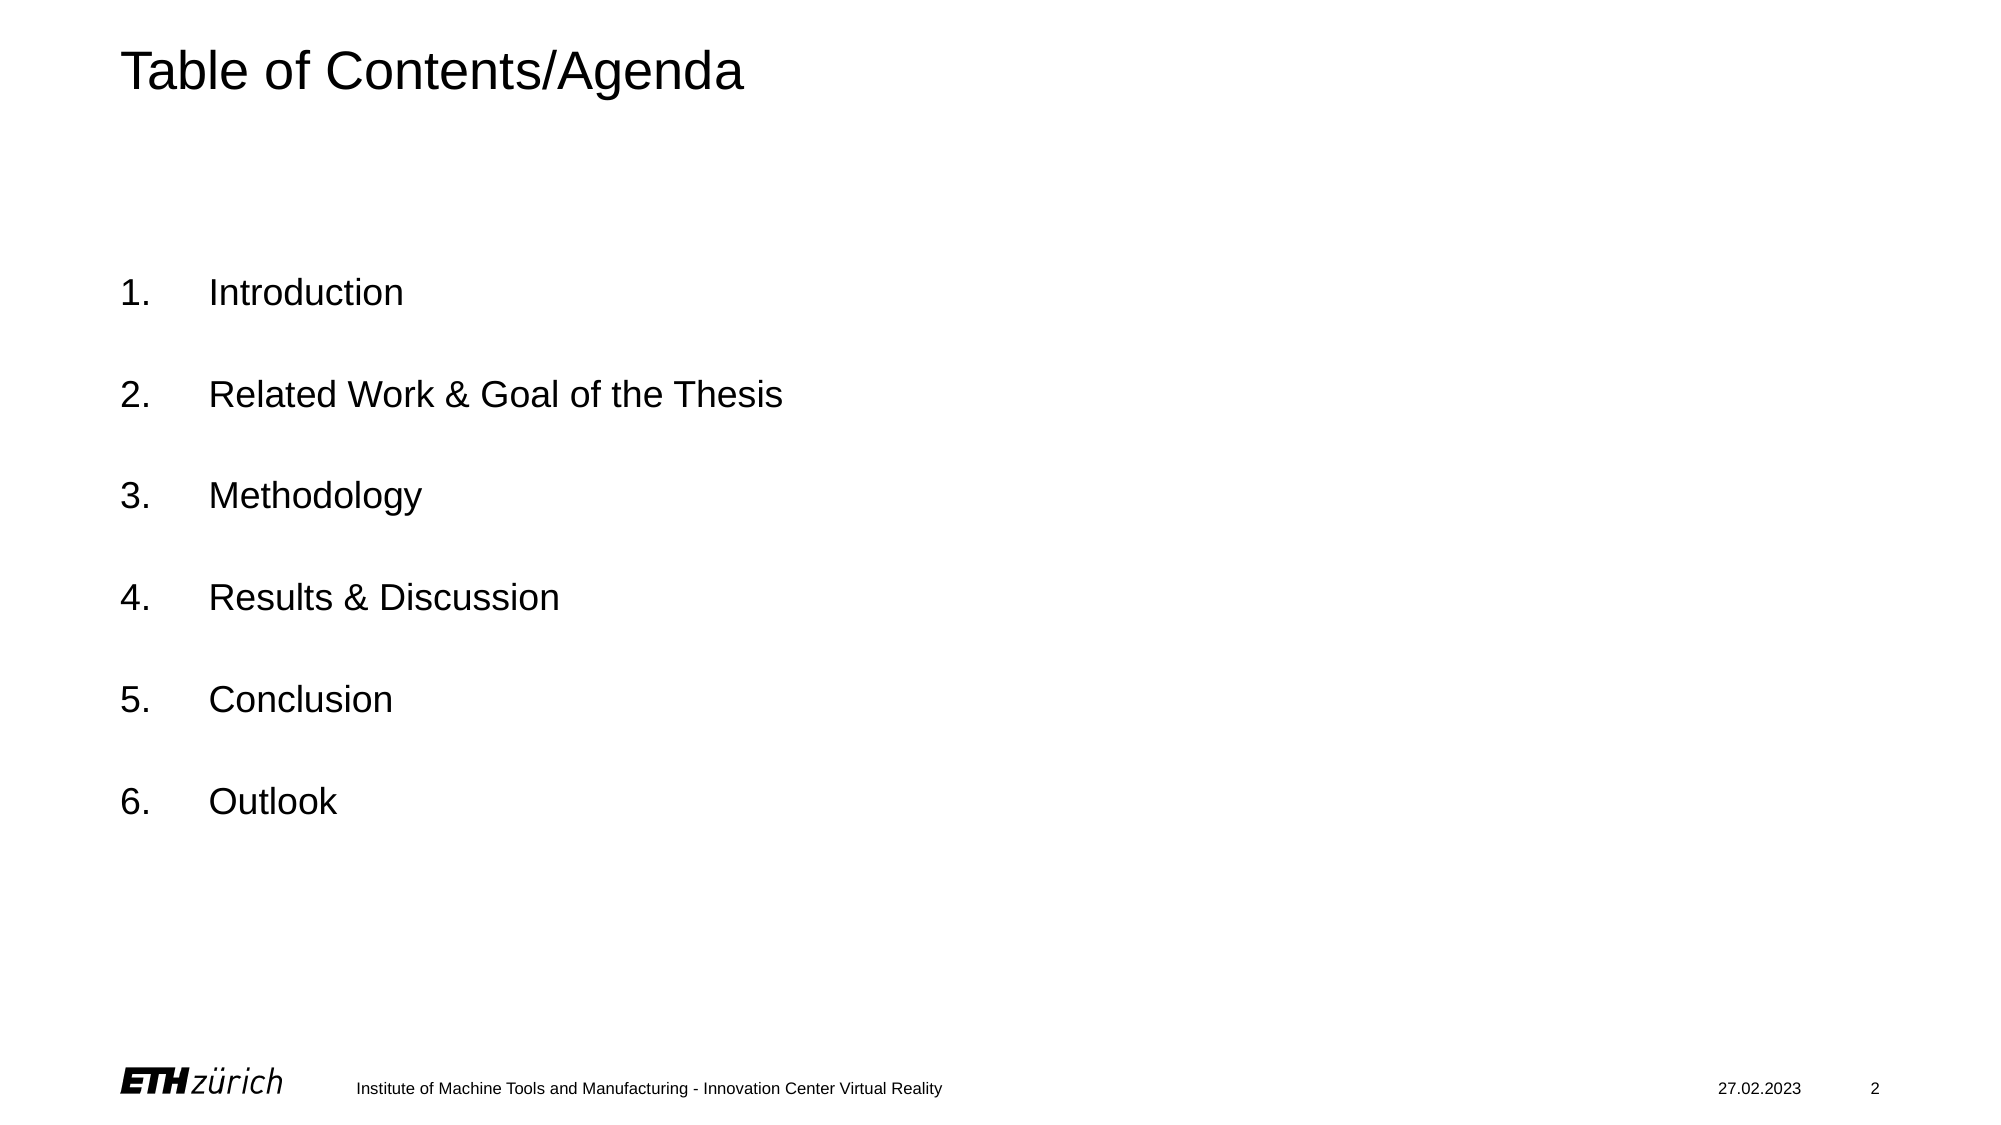

# Table of Contents/Agenda
Introduction
Related Work & Goal of the Thesis
Methodology
Results & Discussion
Conclusion
Outlook
Institute of Machine Tools and Manufacturing - Innovation Center Virtual Reality
27.02.2023
2